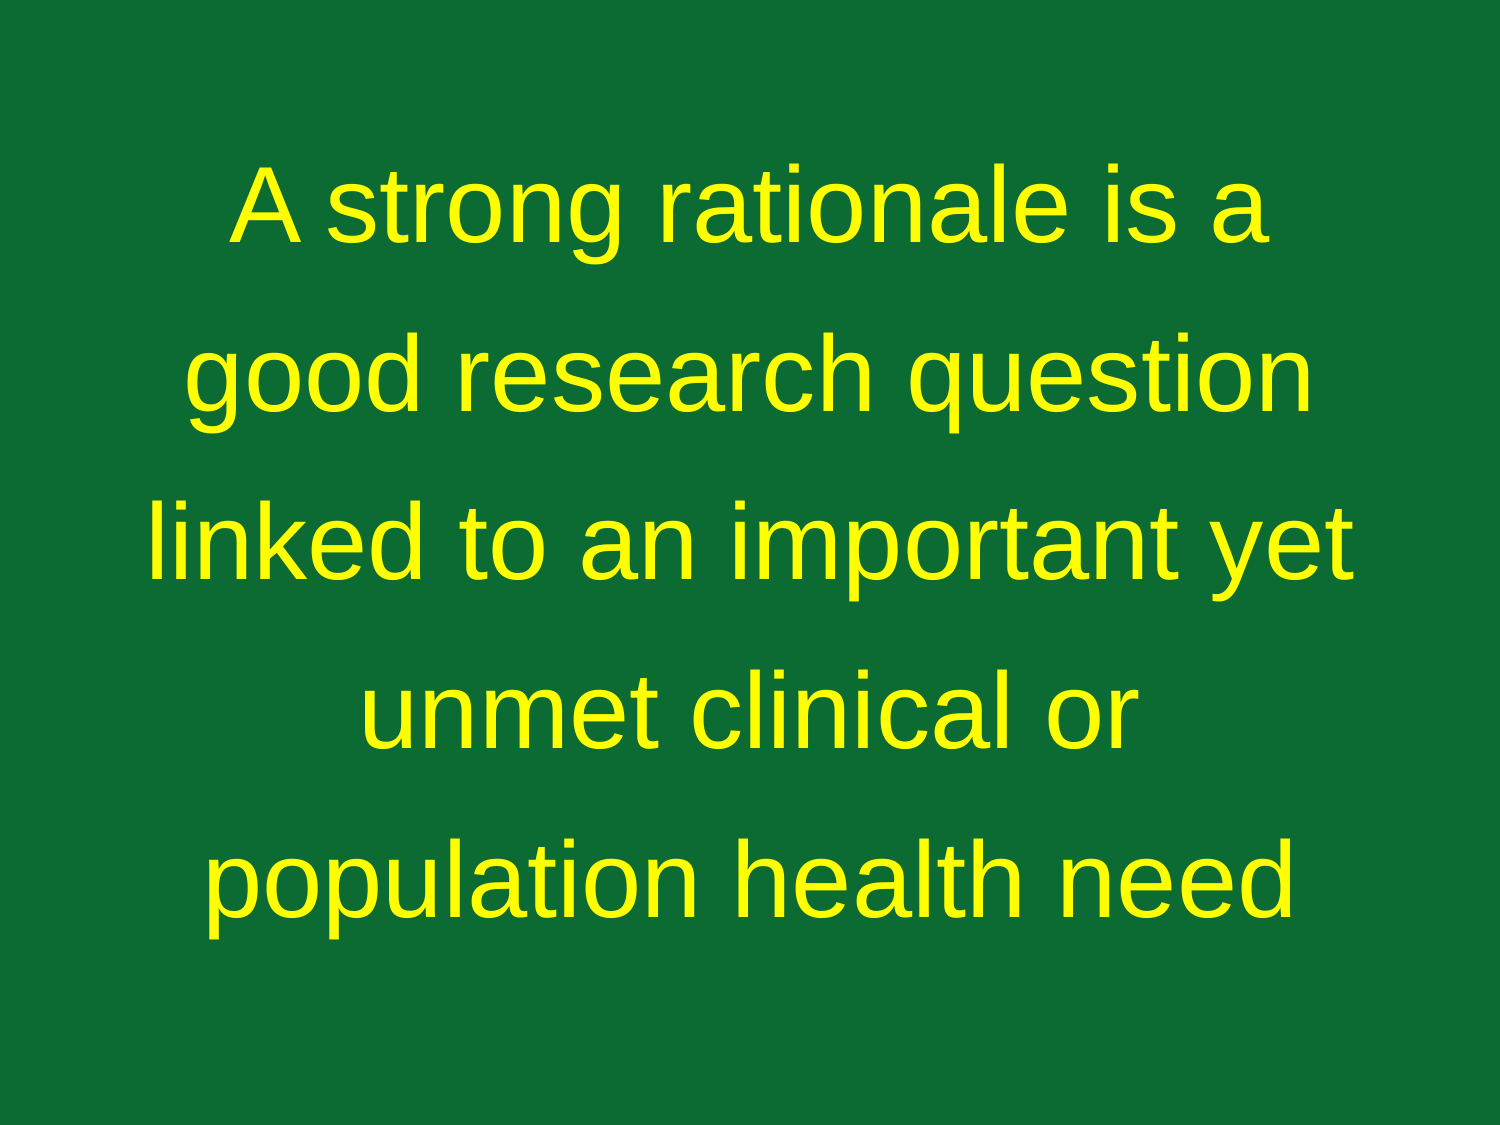

A strong rationale is a good research question linked to an important yet unmet clinical or population health need